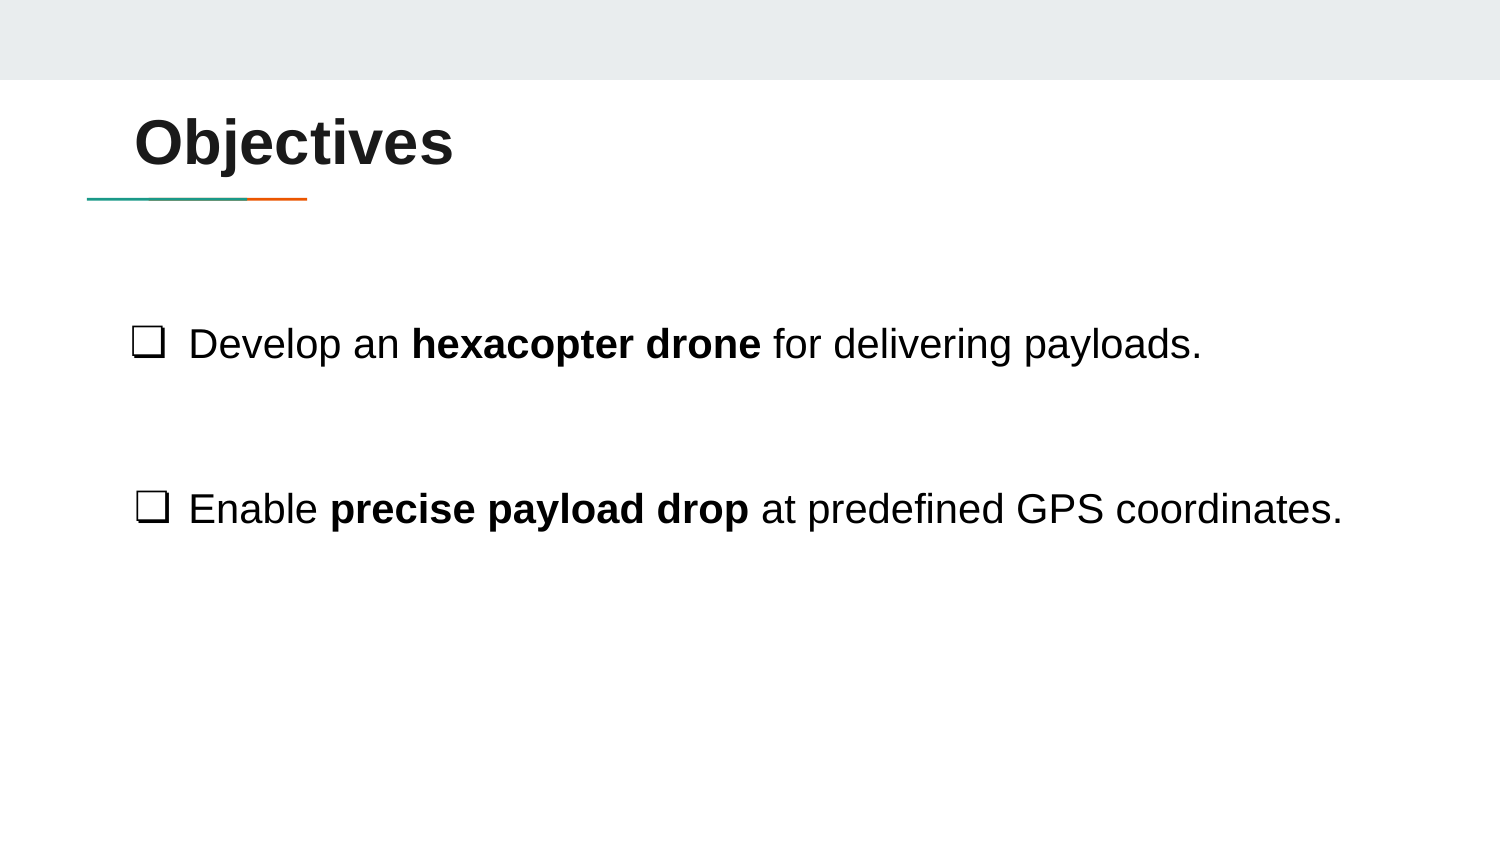

# Objectives
Develop an hexacopter drone for delivering payloads.

Enable precise payload drop at predefined GPS coordinates.